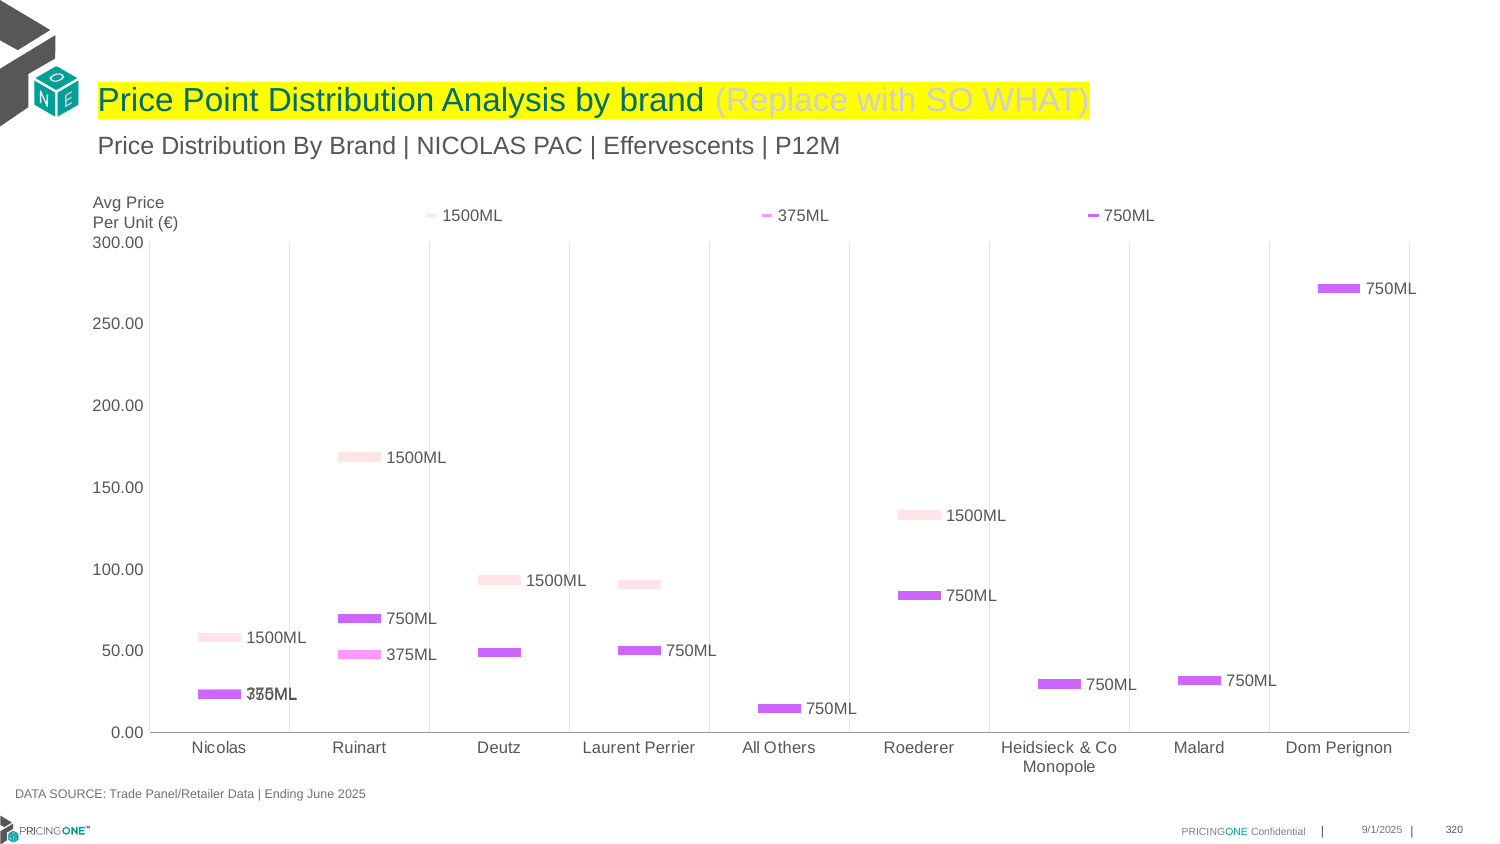

# Price Point Distribution Analysis by brand (Replace with SO WHAT)
Price Distribution By Brand | NICOLAS PAC | Effervescents | P12M

### Chart

| Category | 1500ML | 375ML | 750ML |
|---|---|---|---|
| Nicolas | 57.9762 | 23.4466 | 23.013 |
| Ruinart | 168.296 | 47.4741 | 69.3997 |
| Deutz | 93.0792 | None | 48.7758 |
| Laurent Perrier | 90.4534 | None | 50.0173 |
| All Others | None | None | 14.3536 |
| Roederer | 132.9381 | None | 83.4659 |
| Heidsieck & Co Monopole | None | None | 29.3326 |
| Malard | None | None | 31.4685 |
| Dom Perignon | None | None | 271.4415 |
Avg Price
Per Unit (€)
DATA SOURCE: Trade Panel/Retailer Data | Ending June 2025
9/1/2025
320